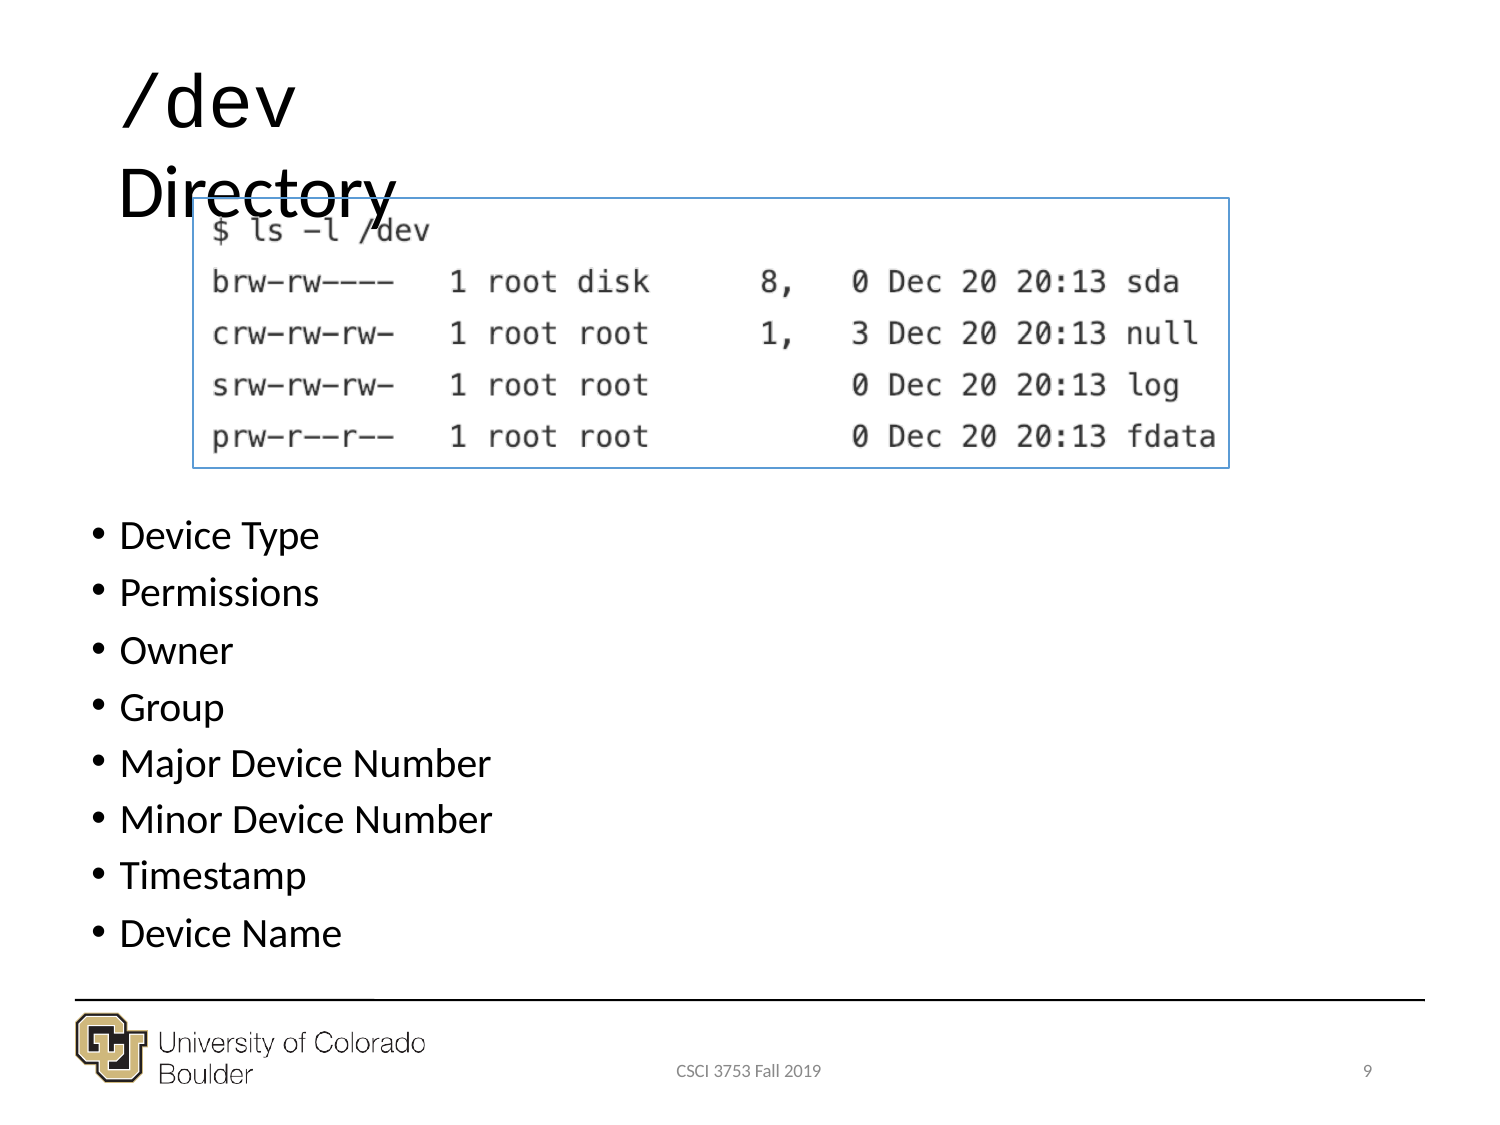

# /dev Directory

Device Type
Permissions
Owner
Group
Major Device Number
Minor Device Number
Timestamp
Device Name
CSCI 3753 Fall 2019
9